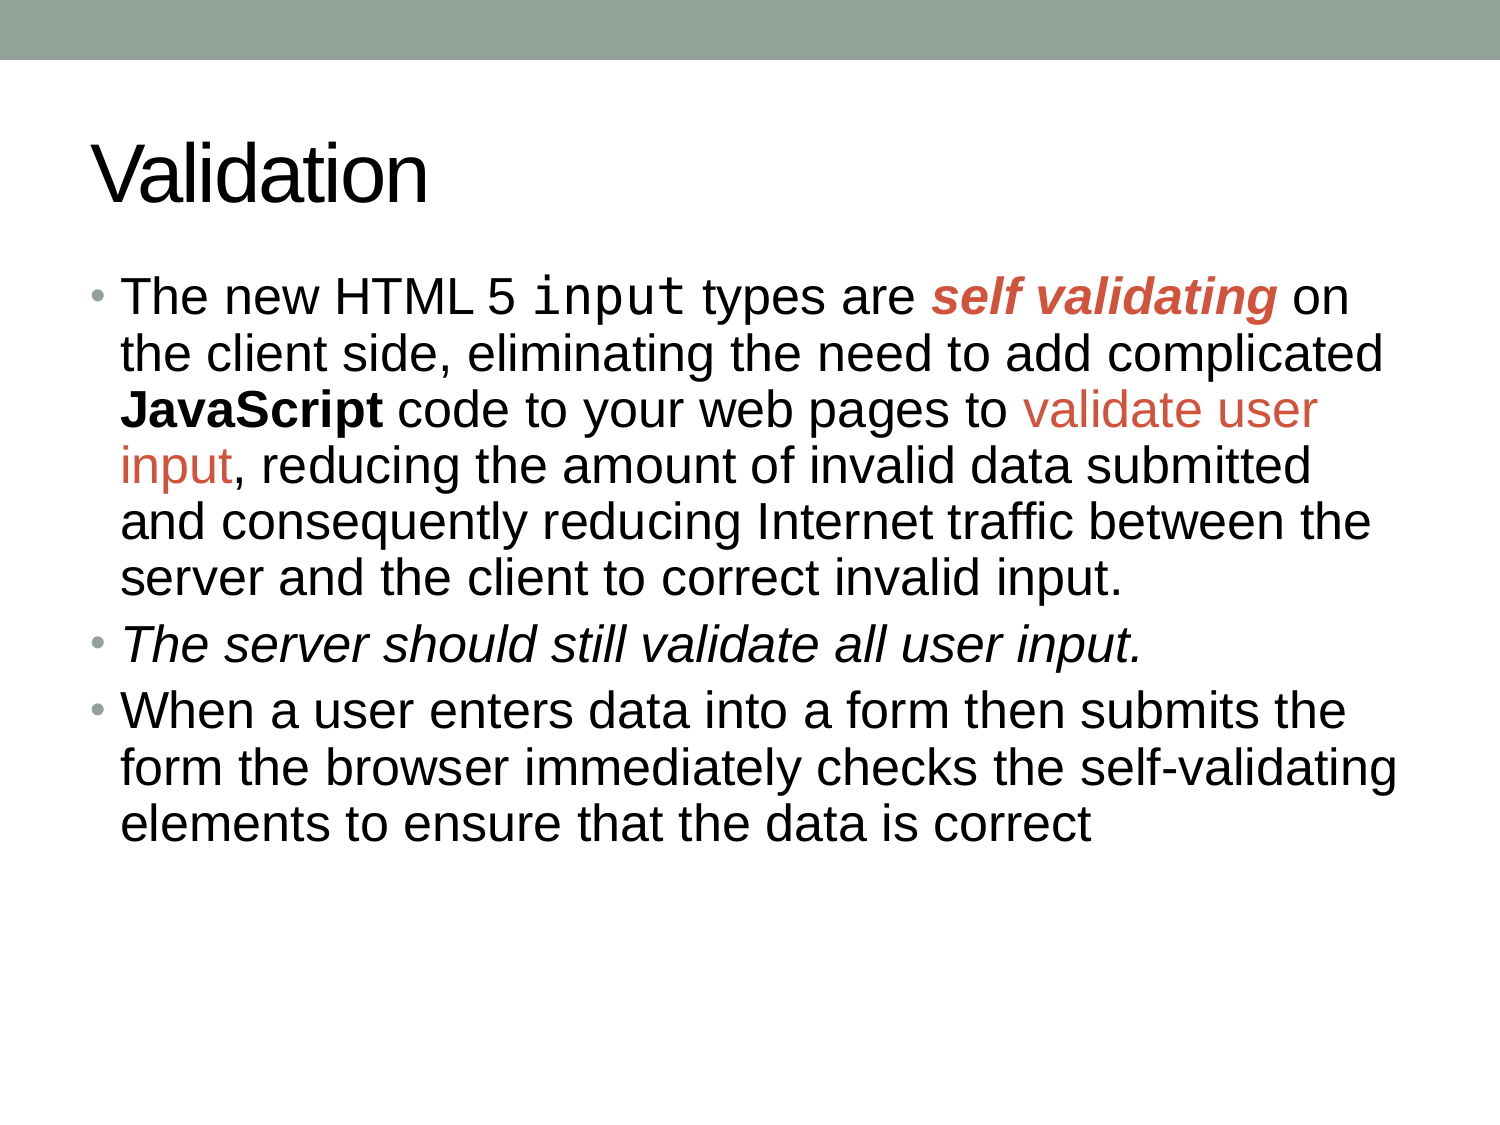

# Validation
The new HTML 5 input types are self validating on the client side, eliminating the need to add complicated JavaScript code to your web pages to validate user input, reducing the amount of invalid data submitted and consequently reducing Internet traffic between the server and the client to correct invalid input.
The server should still validate all user input.
When a user enters data into a form then submits the form the browser immediately checks the self-validating elements to ensure that the data is correct